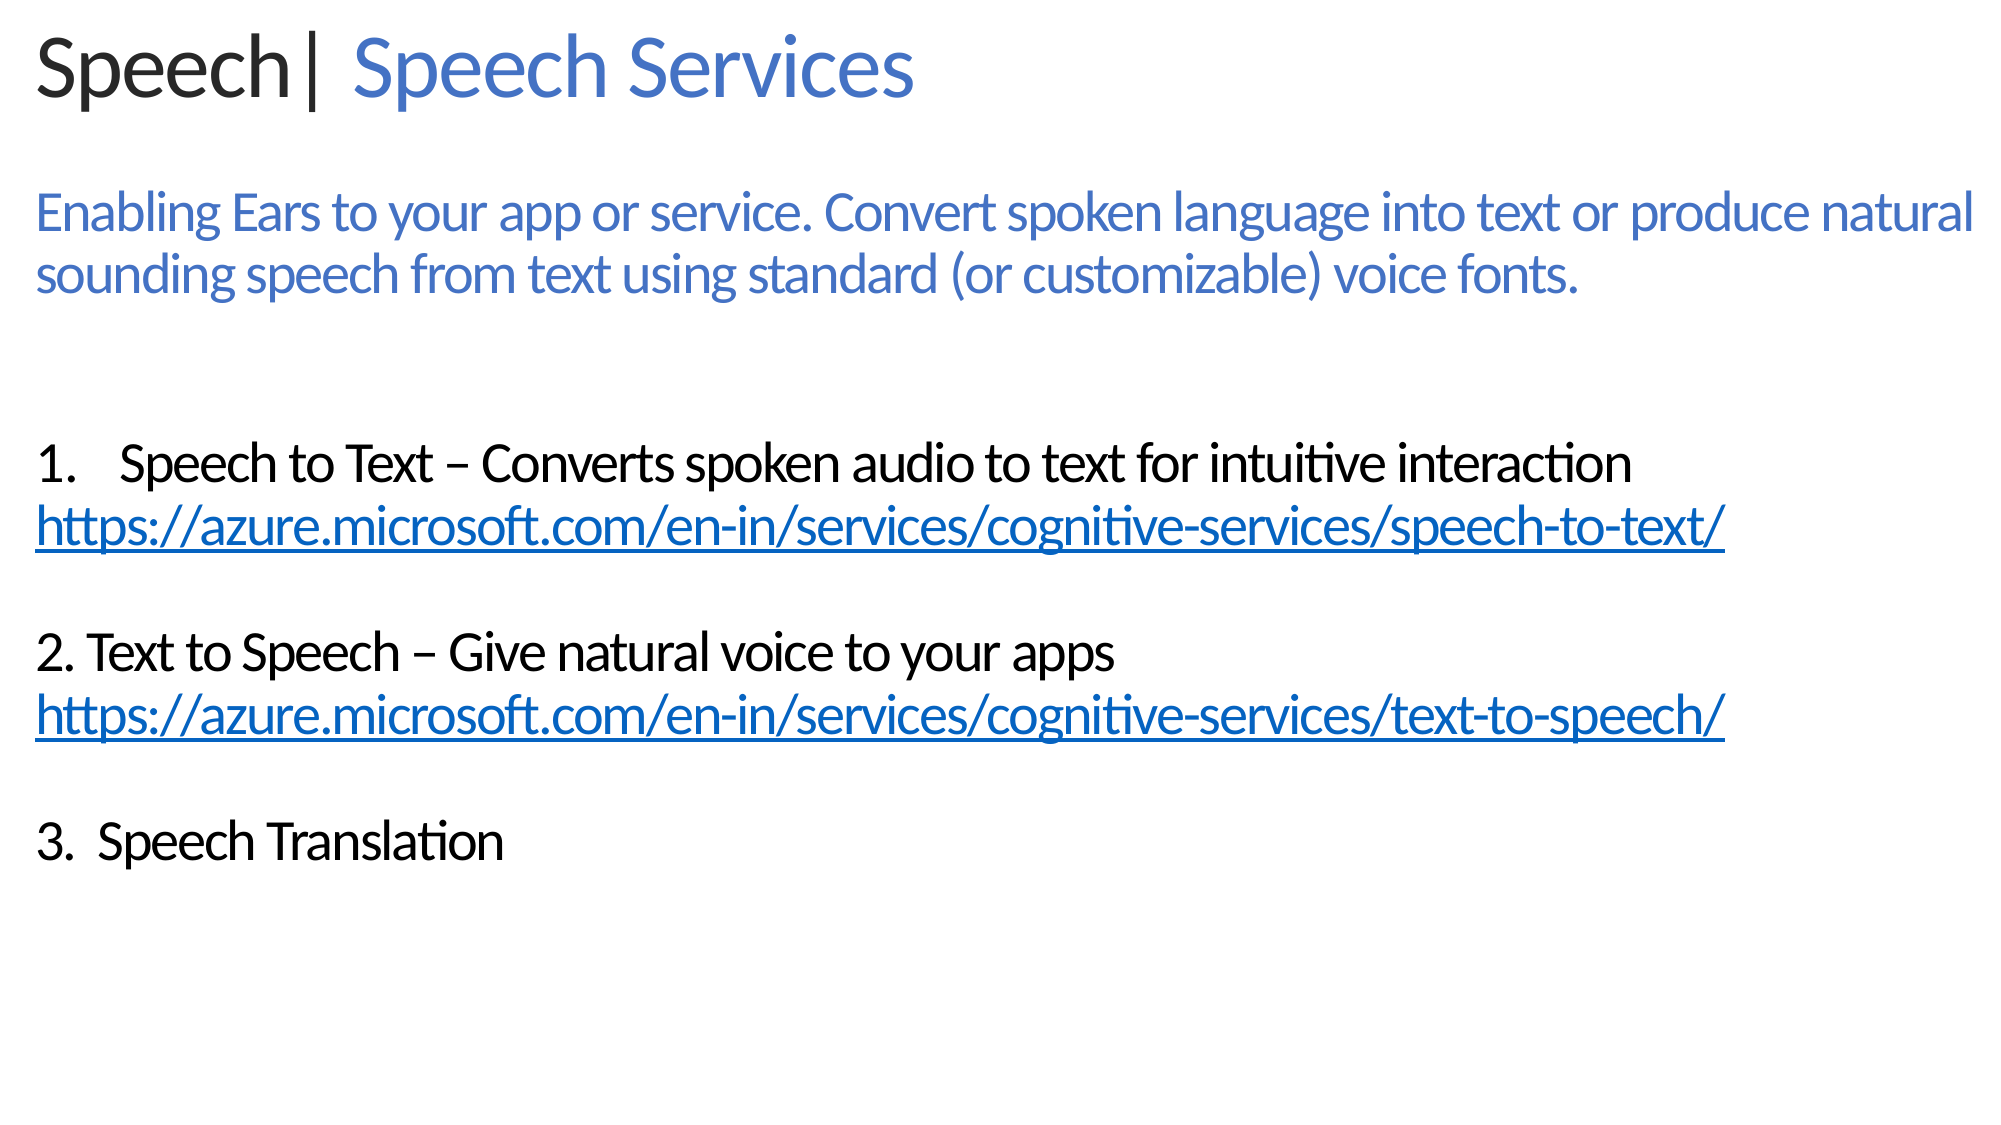

Speech| Speech Services

Enabling Ears to your app or service. Convert spoken language into text or produce natural sounding speech from text using standard (or customizable) voice fonts.

Speech to Text – Converts spoken audio to text for intuitive interaction
https://azure.microsoft.com/en-in/services/cognitive-services/speech-to-text/

2. Text to Speech – Give natural voice to your apps
https://azure.microsoft.com/en-in/services/cognitive-services/text-to-speech/

3.  Speech Translation